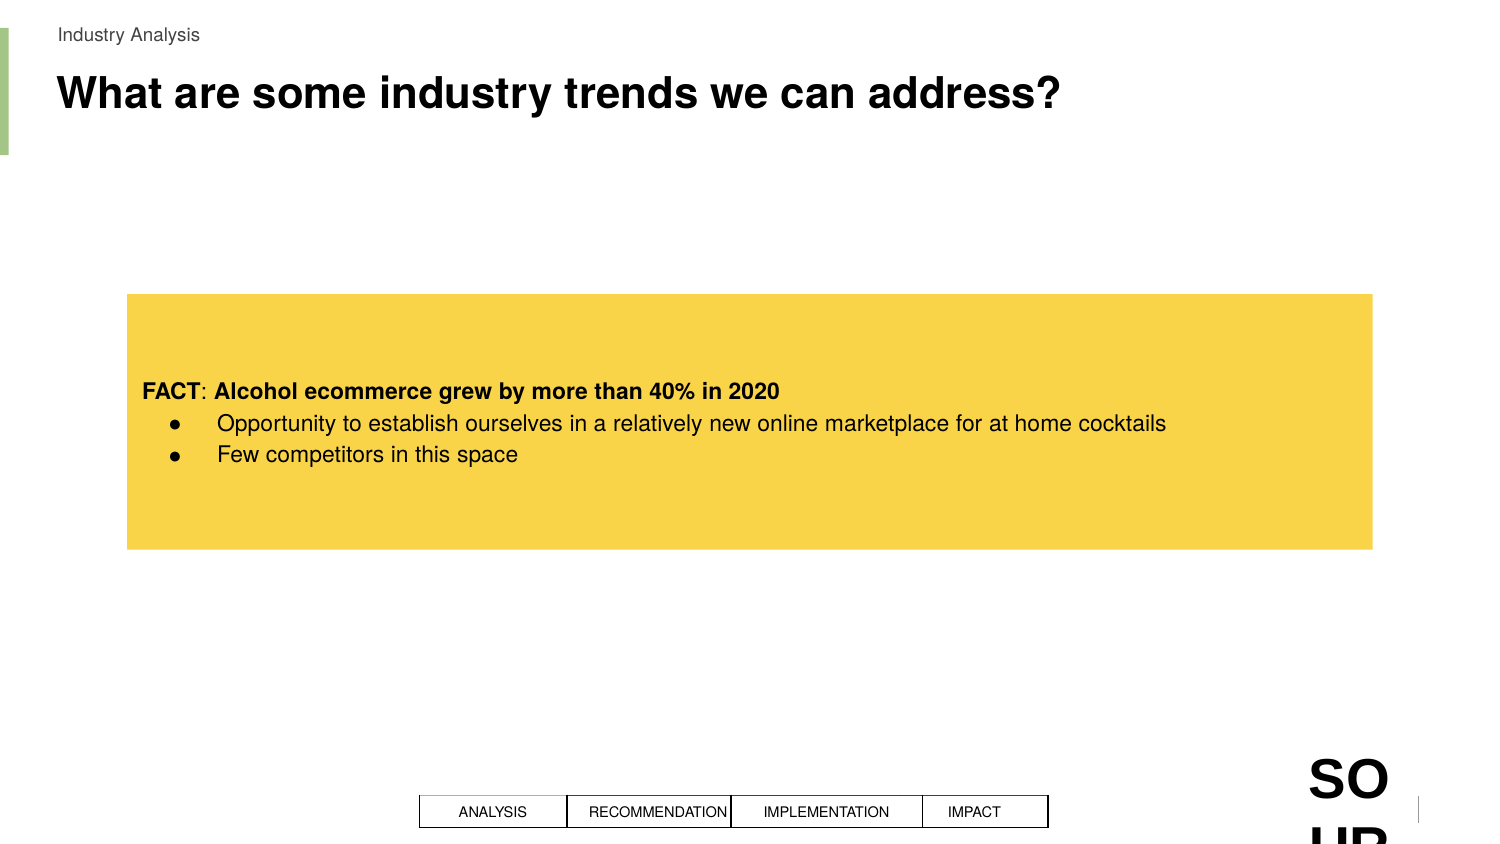

Industry Analysis
# What are some industry trends we can address?
FACT: Alcohol ecommerce grew by more than 40% in 2020
Opportunity to establish ourselves in a relatively new online marketplace for at home cocktails
Few competitors in this space